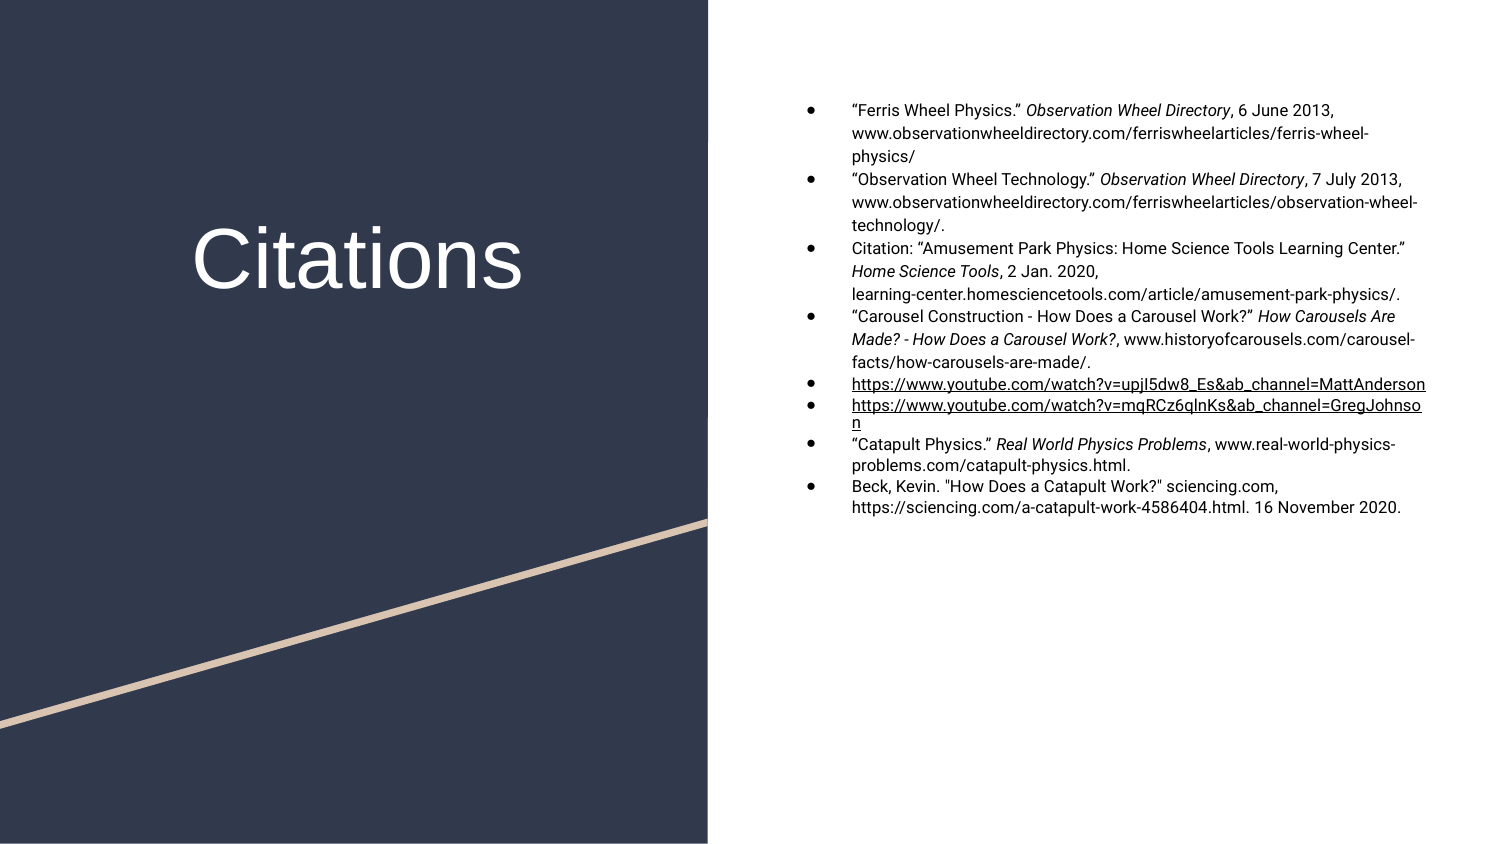

“Ferris Wheel Physics.” Observation Wheel Directory, 6 June 2013, www.observationwheeldirectory.com/ferriswheelarticles/ferris-wheel-physics/
“Observation Wheel Technology.” Observation Wheel Directory, 7 July 2013, www.observationwheeldirectory.com/ferriswheelarticles/observation-wheel-technology/.
Citation: “Amusement Park Physics: Home Science Tools Learning Center.” Home Science Tools, 2 Jan. 2020, learning-center.homesciencetools.com/article/amusement-park-physics/.
“Carousel Construction - How Does a Carousel Work?” How Carousels Are Made? - How Does a Carousel Work?, www.historyofcarousels.com/carousel-facts/how-carousels-are-made/.
https://www.youtube.com/watch?v=upjI5dw8_Es&ab_channel=MattAnderson
https://www.youtube.com/watch?v=mqRCz6qlnKs&ab_channel=GregJohnson
“Catapult Physics.” Real World Physics Problems, www.real-world-physics-problems.com/catapult-physics.html.
Beck, Kevin. "How Does a Catapult Work?" sciencing.com, https://sciencing.com/a-catapult-work-4586404.html. 16 November 2020.

# Citations